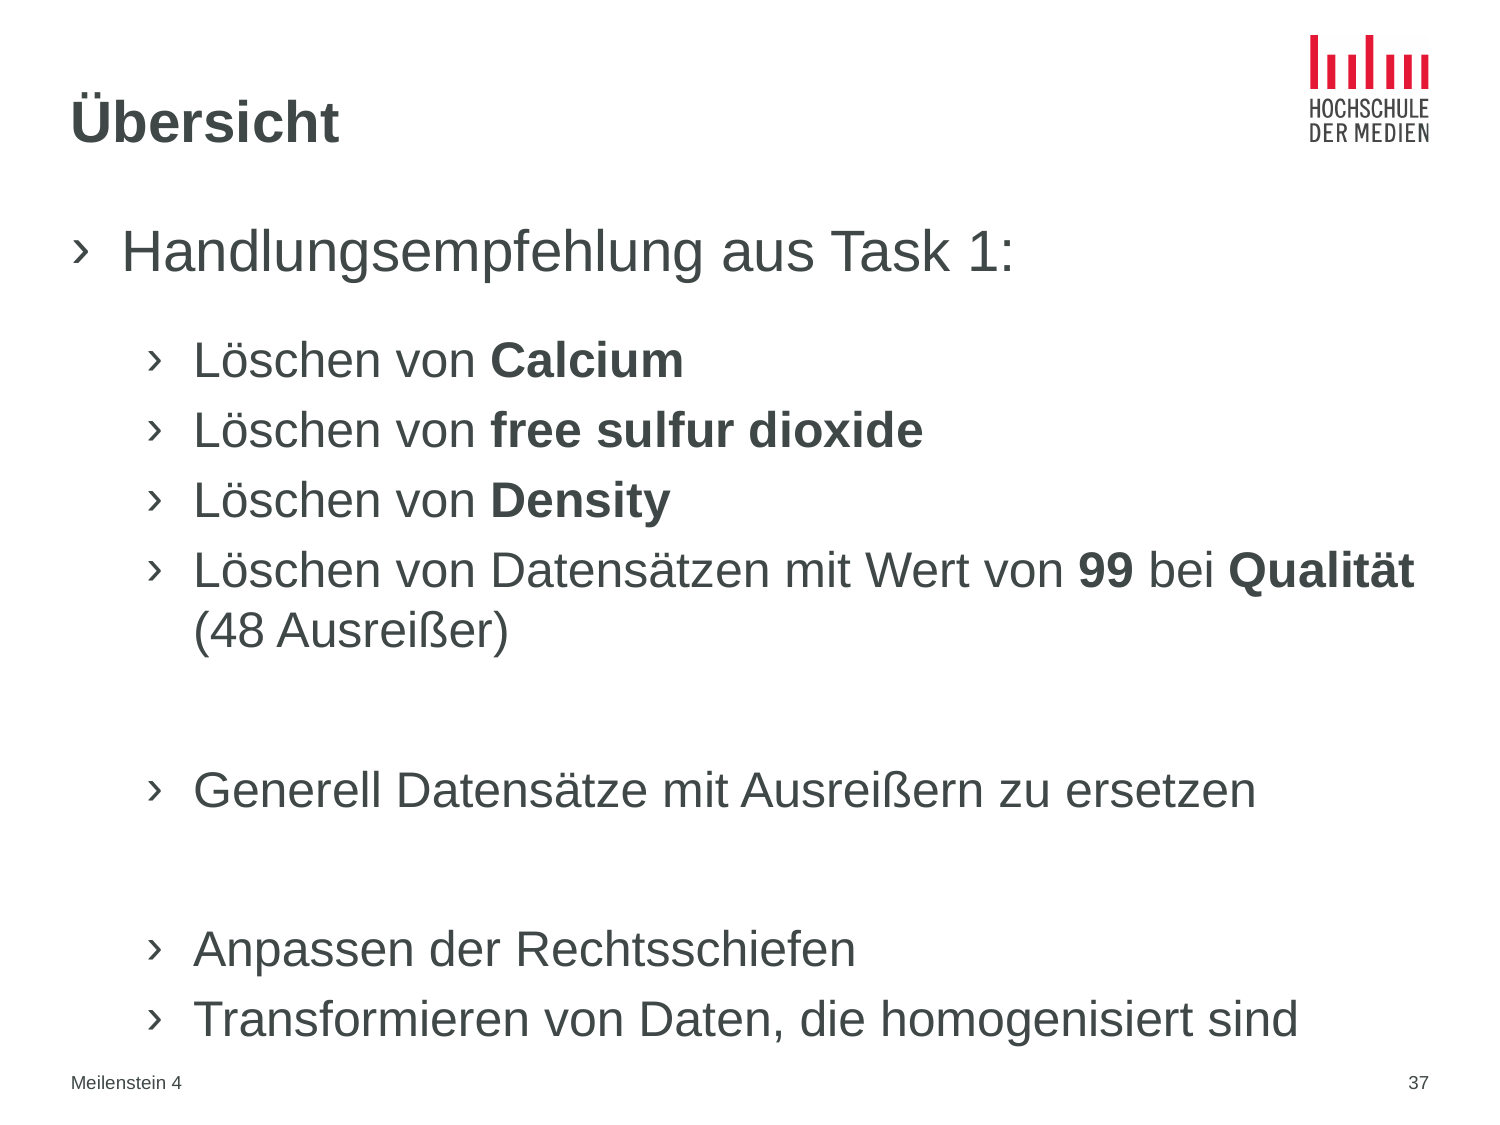

# Übersicht
Handlungsempfehlung aus Task 1:

Löschen von Calcium
Löschen von free sulfur dioxide
Löschen von Density
Löschen von Datensätzen mit Wert von 99 bei Qualität (48 Ausreißer)

Generell Datensätze mit Ausreißern zu ersetzen

Anpassen der Rechtsschiefen
Transformieren von Daten, die homogenisiert sind